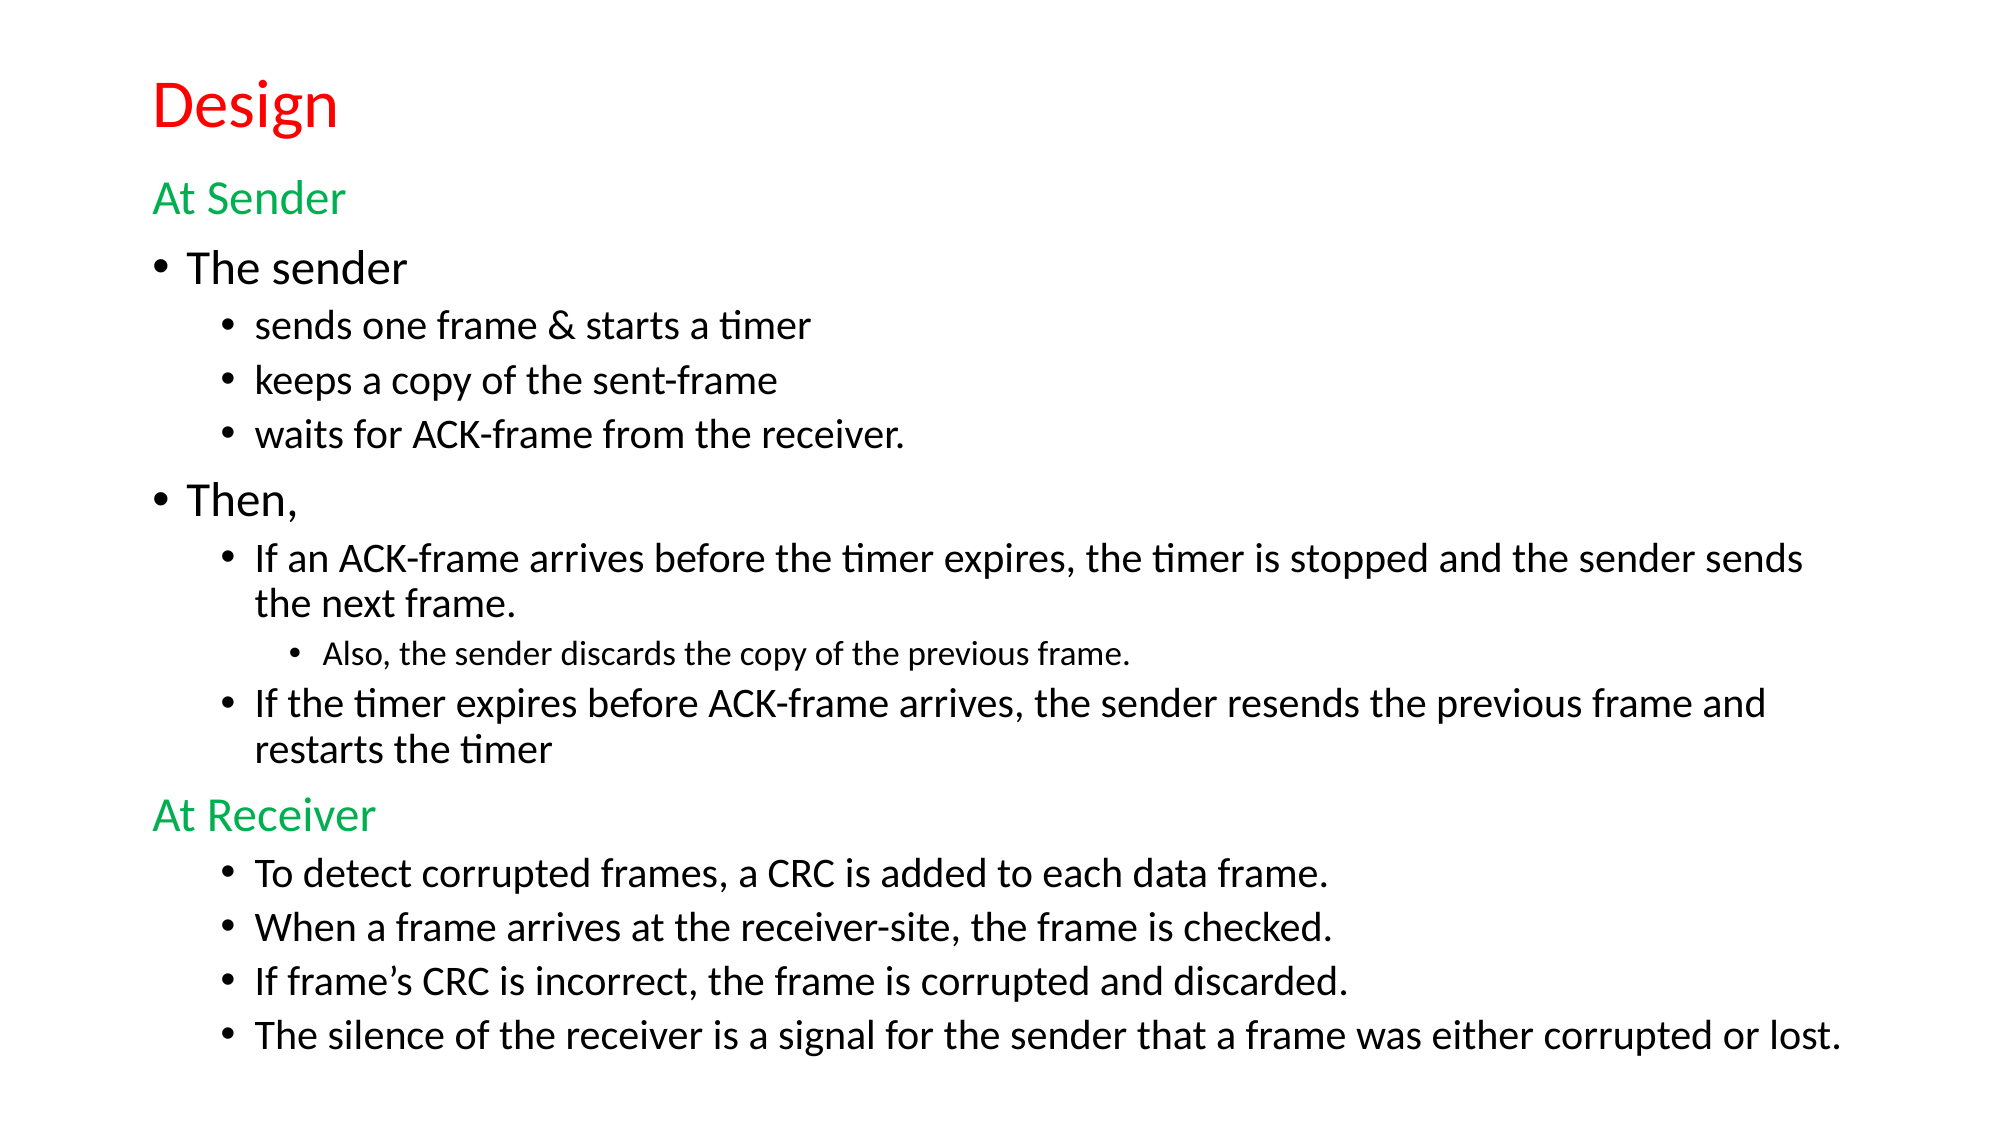

# Design
At Sender
The sender
sends one frame & starts a timer
keeps a copy of the sent-frame
waits for ACK-frame from the receiver.
Then,
If an ACK-frame arrives before the timer expires, the timer is stopped and the sender sends the next frame.
Also, the sender discards the copy of the previous frame.
If the timer expires before ACK-frame arrives, the sender resends the previous frame and restarts the timer
At Receiver
To detect corrupted frames, a CRC is added to each data frame.
When a frame arrives at the receiver-site, the frame is checked.
If frame’s CRC is incorrect, the frame is corrupted and discarded.
The silence of the receiver is a signal for the sender that a frame was either corrupted or lost.